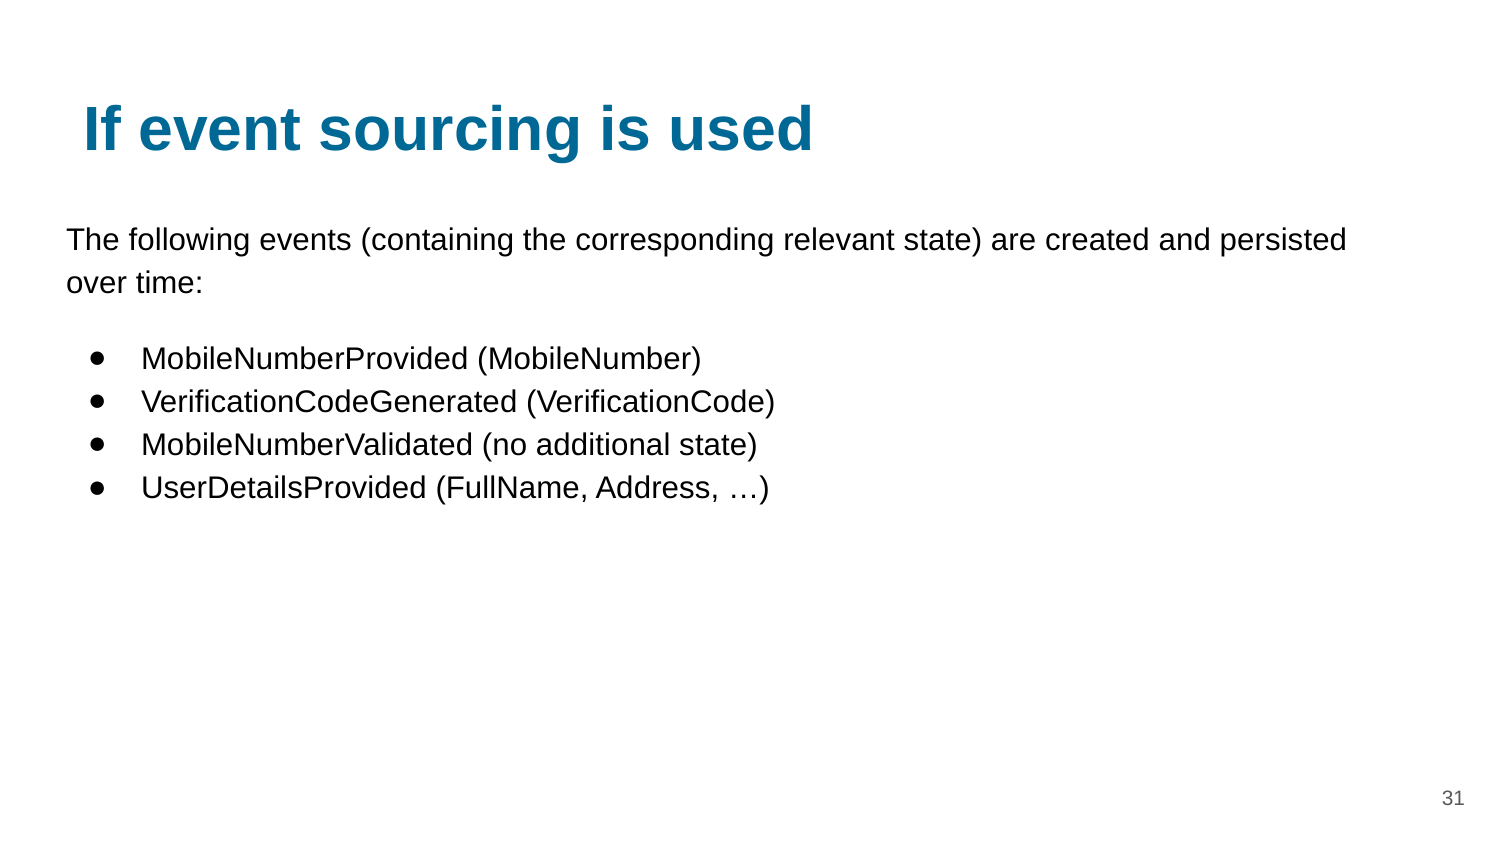

# If event sourcing is used
The following events (containing the corresponding relevant state) are created and persisted over time:
MobileNumberProvided (MobileNumber)
VerificationCodeGenerated (VerificationCode)
MobileNumberValidated (no additional state)
UserDetailsProvided (FullName, Address, …)

31